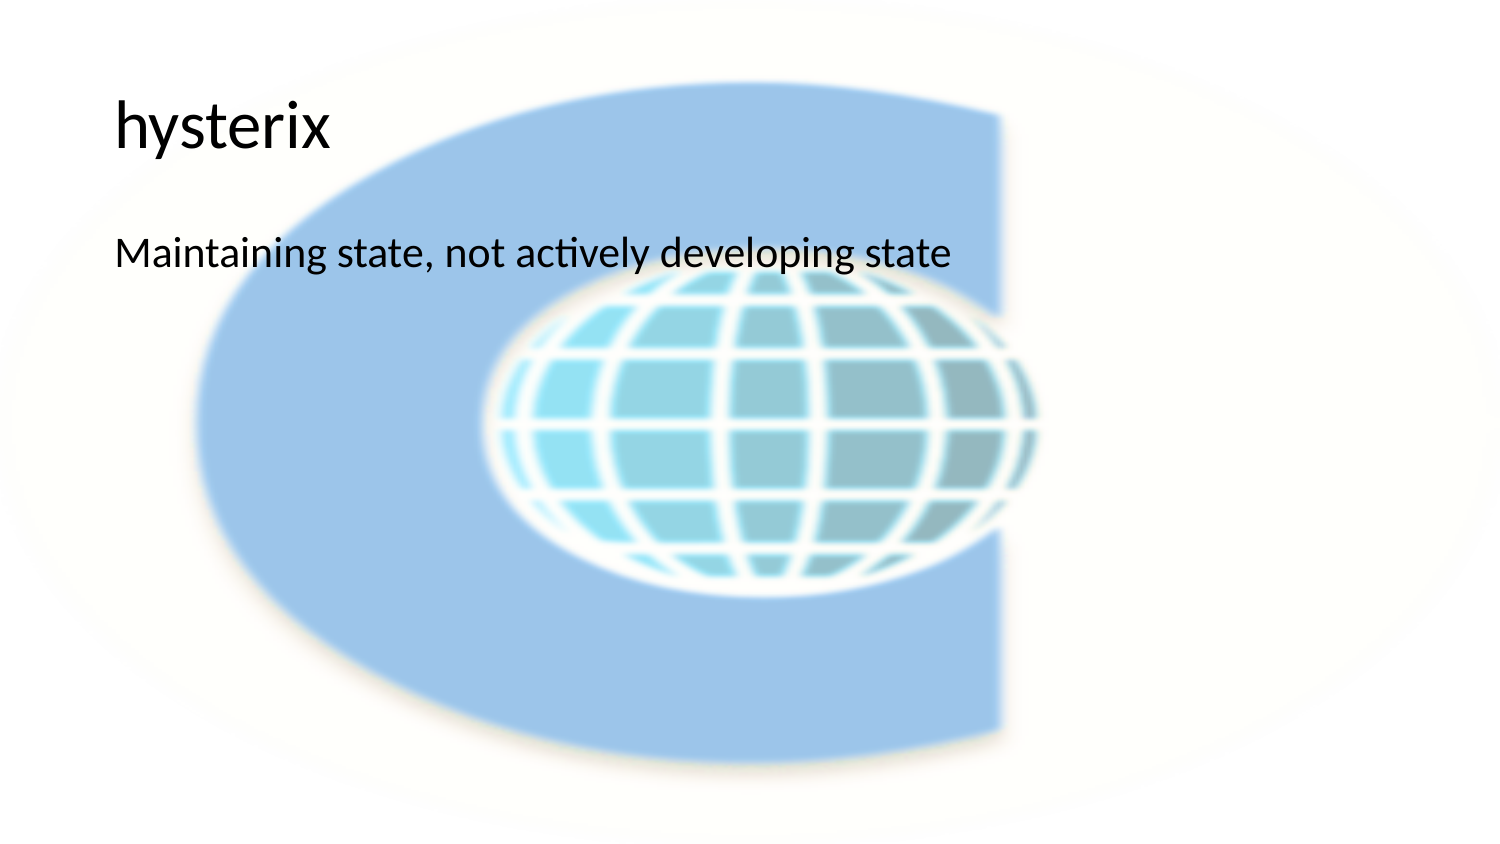

# hysterix
Maintaining state, not actively developing state